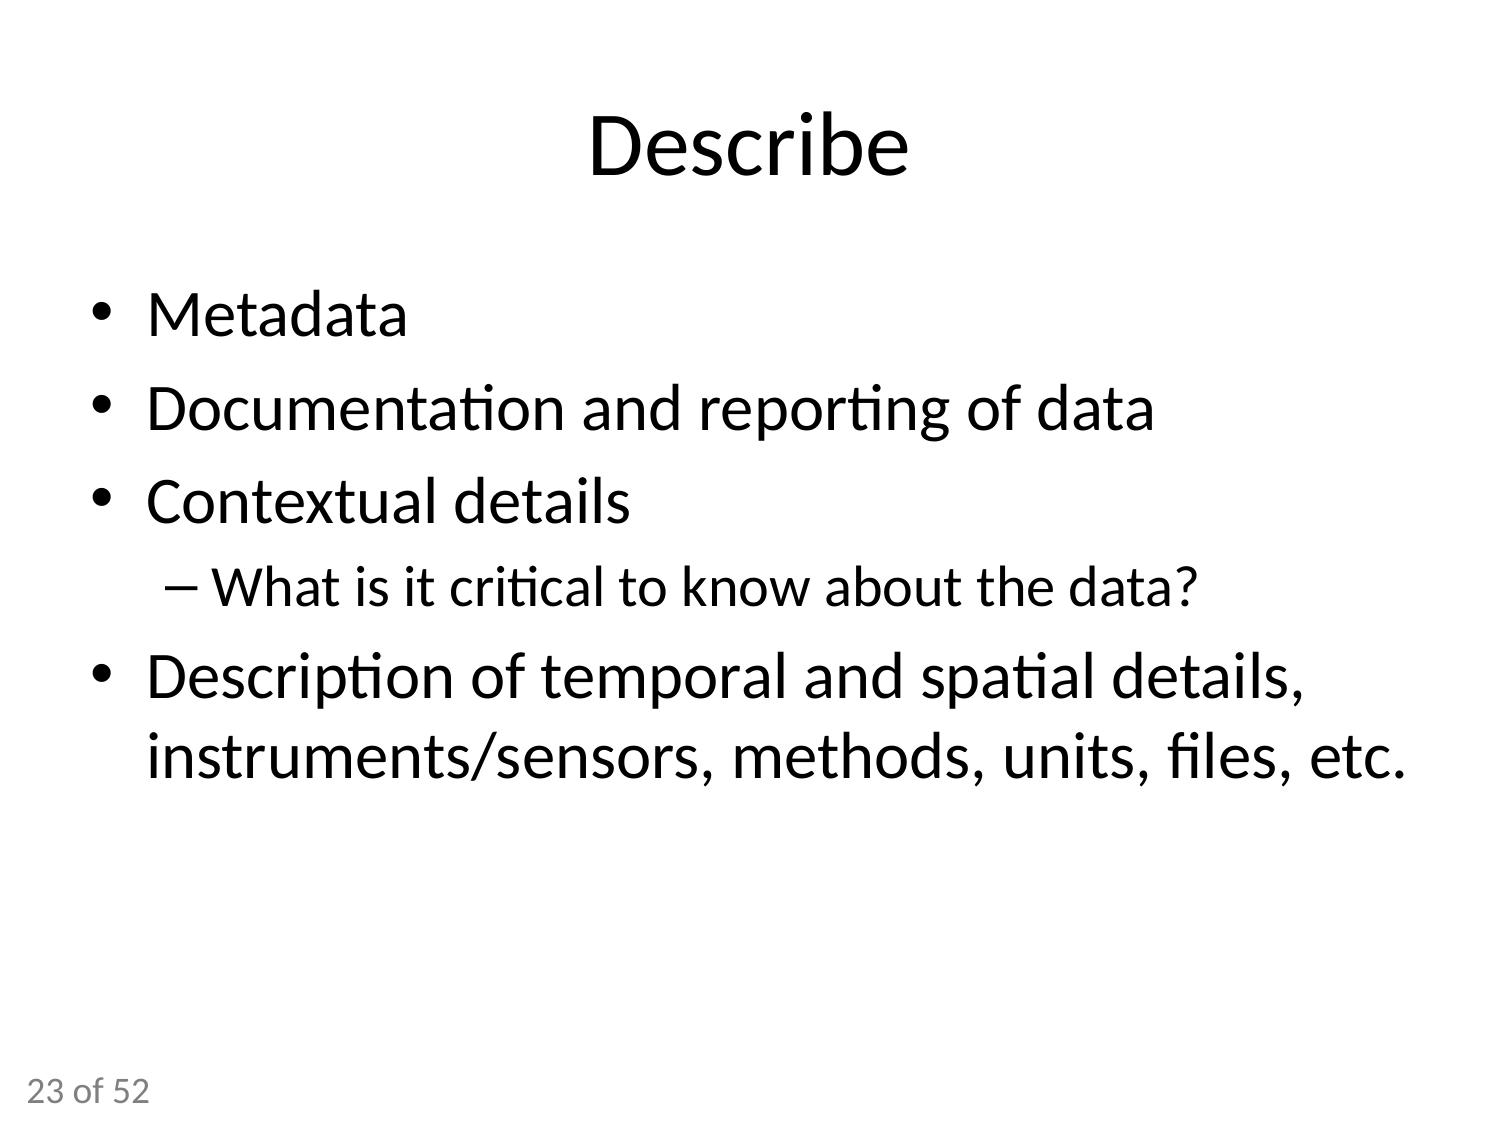

# Describe
Metadata
Documentation and reporting of data
Contextual details
What is it critical to know about the data?
Description of temporal and spatial details, instruments/sensors, methods, units, files, etc.